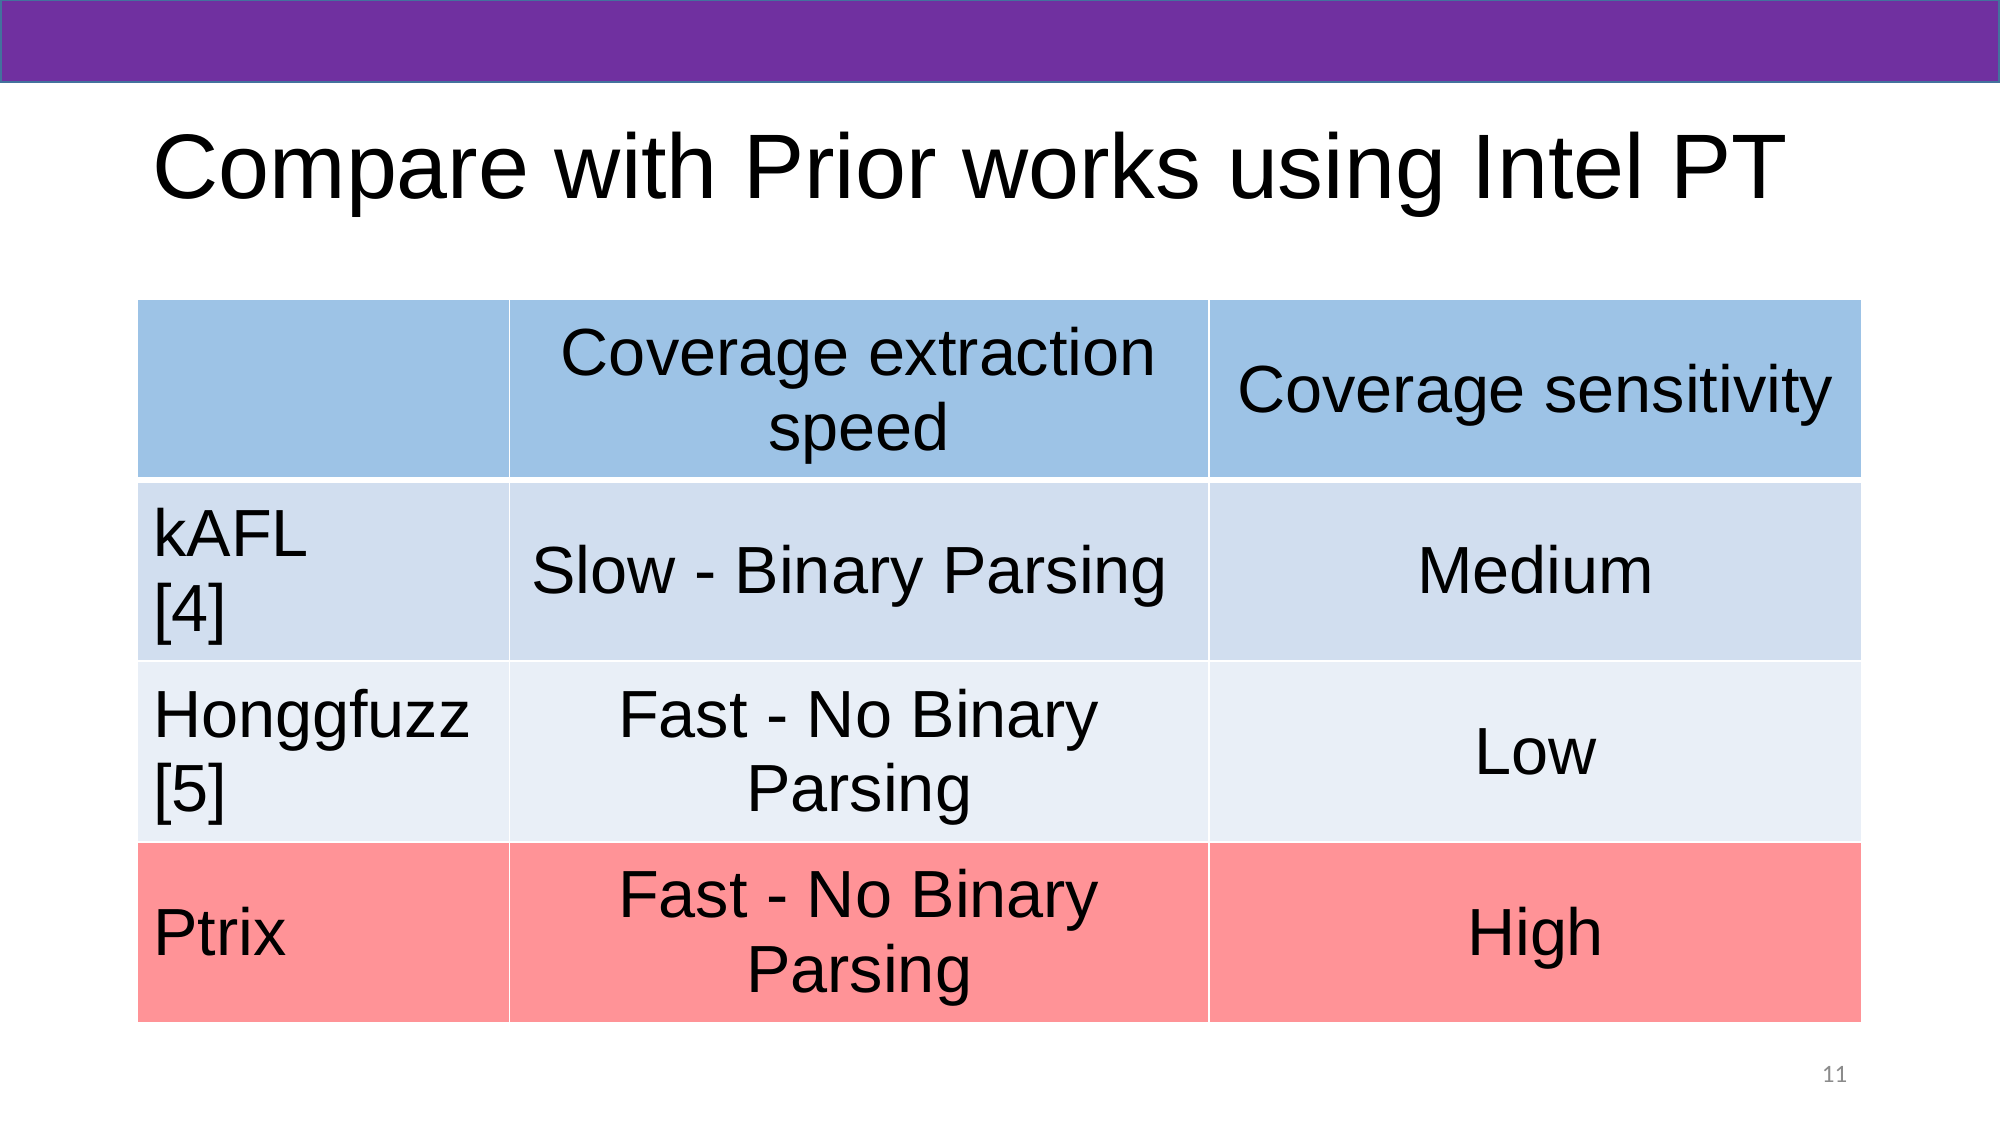

# Compare with Prior works using Intel PT
|  | Coverage extraction speed | Coverage sensitivity |
| --- | --- | --- |
| kAFL [4] | Slow - Binary Parsing | Medium |
| Honggfuzz [5] | Fast - No Binary Parsing | Low |
| Ptrix | Fast - No Binary Parsing | High |
11